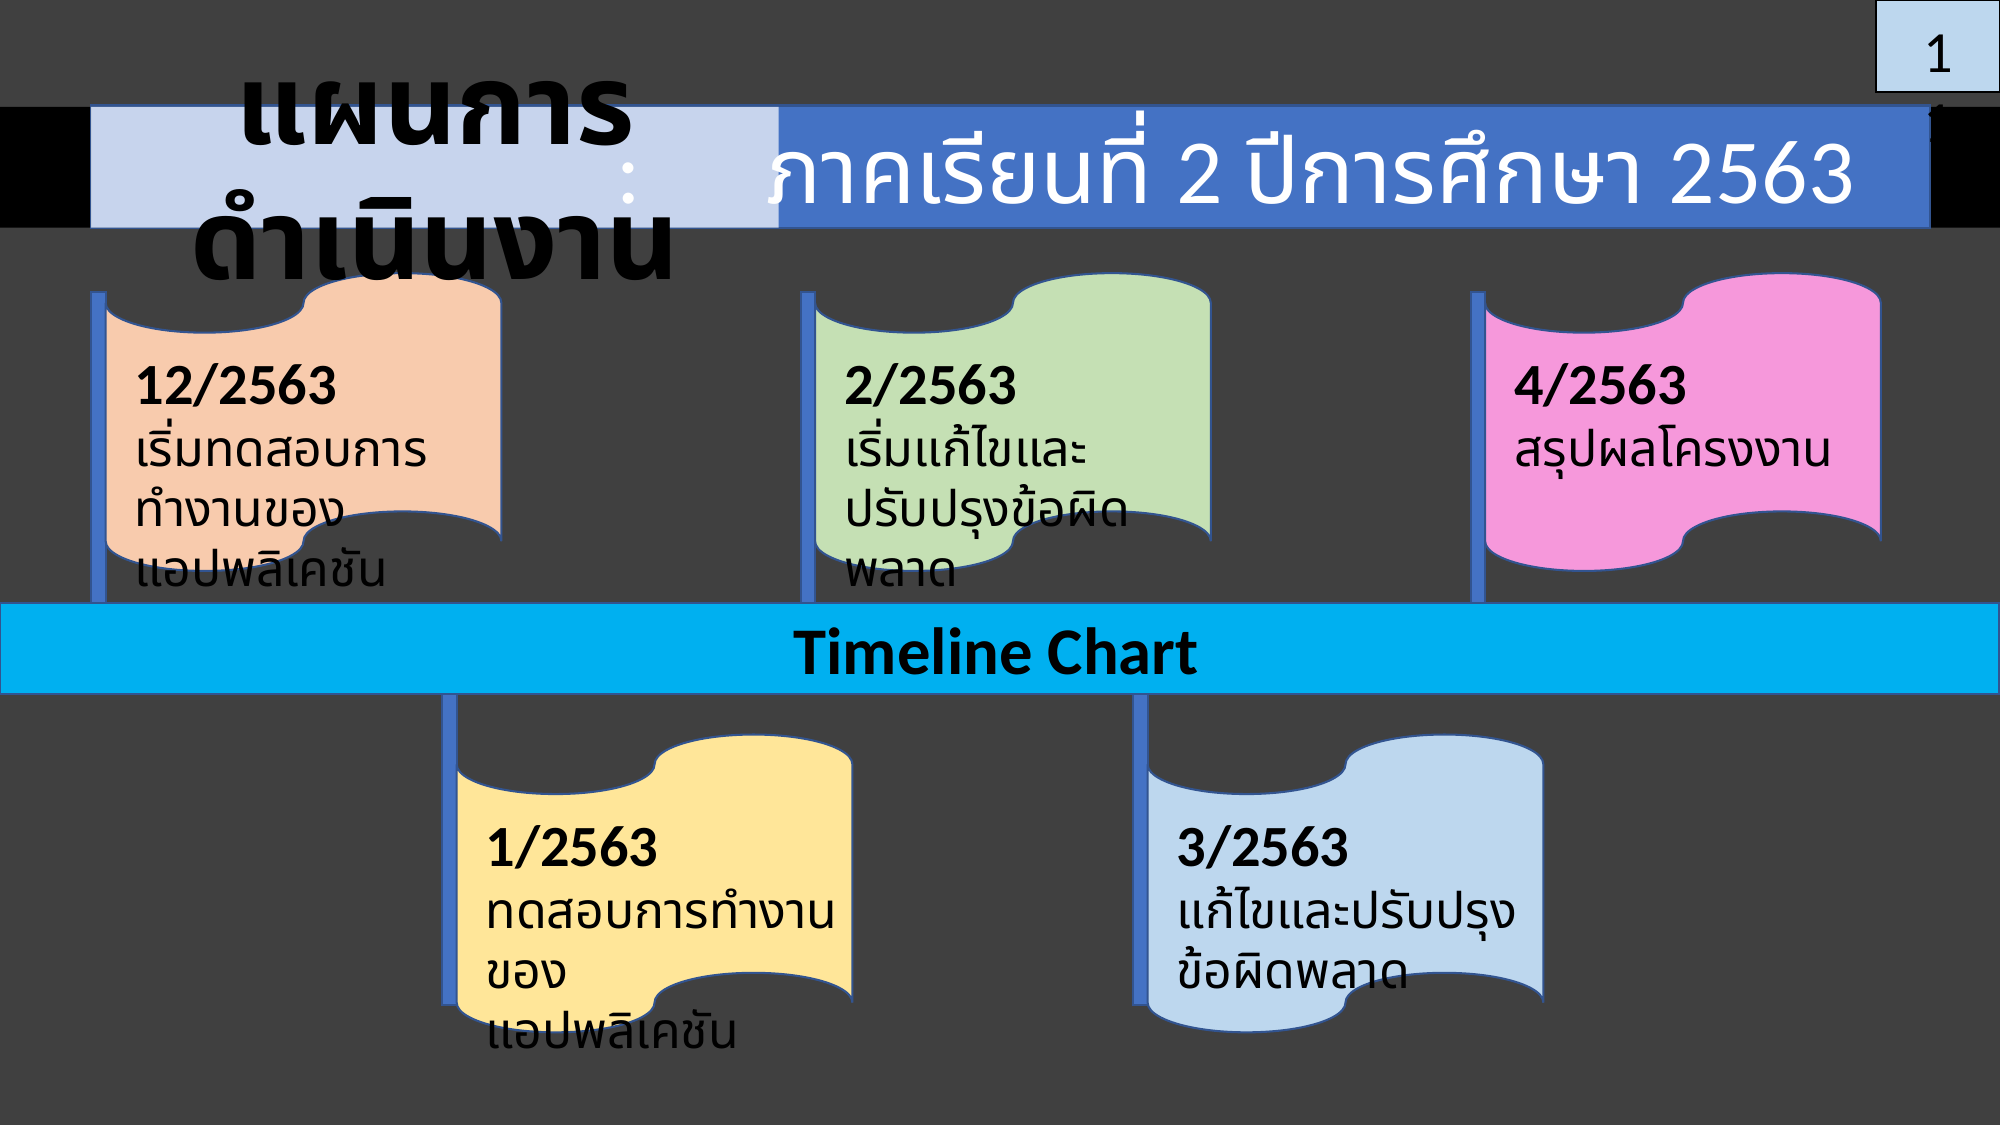

11
           		:	ภาคเรียนที่ 2 ปีการศึกษา 2563
แผนการดำเนินงาน

12/2563
เริ่มทดสอบการทำงานของแอปพลิเคชัน
2/2563
เริ่มแก้ไขและปรับปรุงข้อผิดพลาด

4/2563
สรุปผลโครงงาน

Timeline Chart

1/2563
ทดสอบการทำงานของ
แอปพลิเคชัน

3/2563
แก้ไขและปรับปรุงข้อผิดพลาด